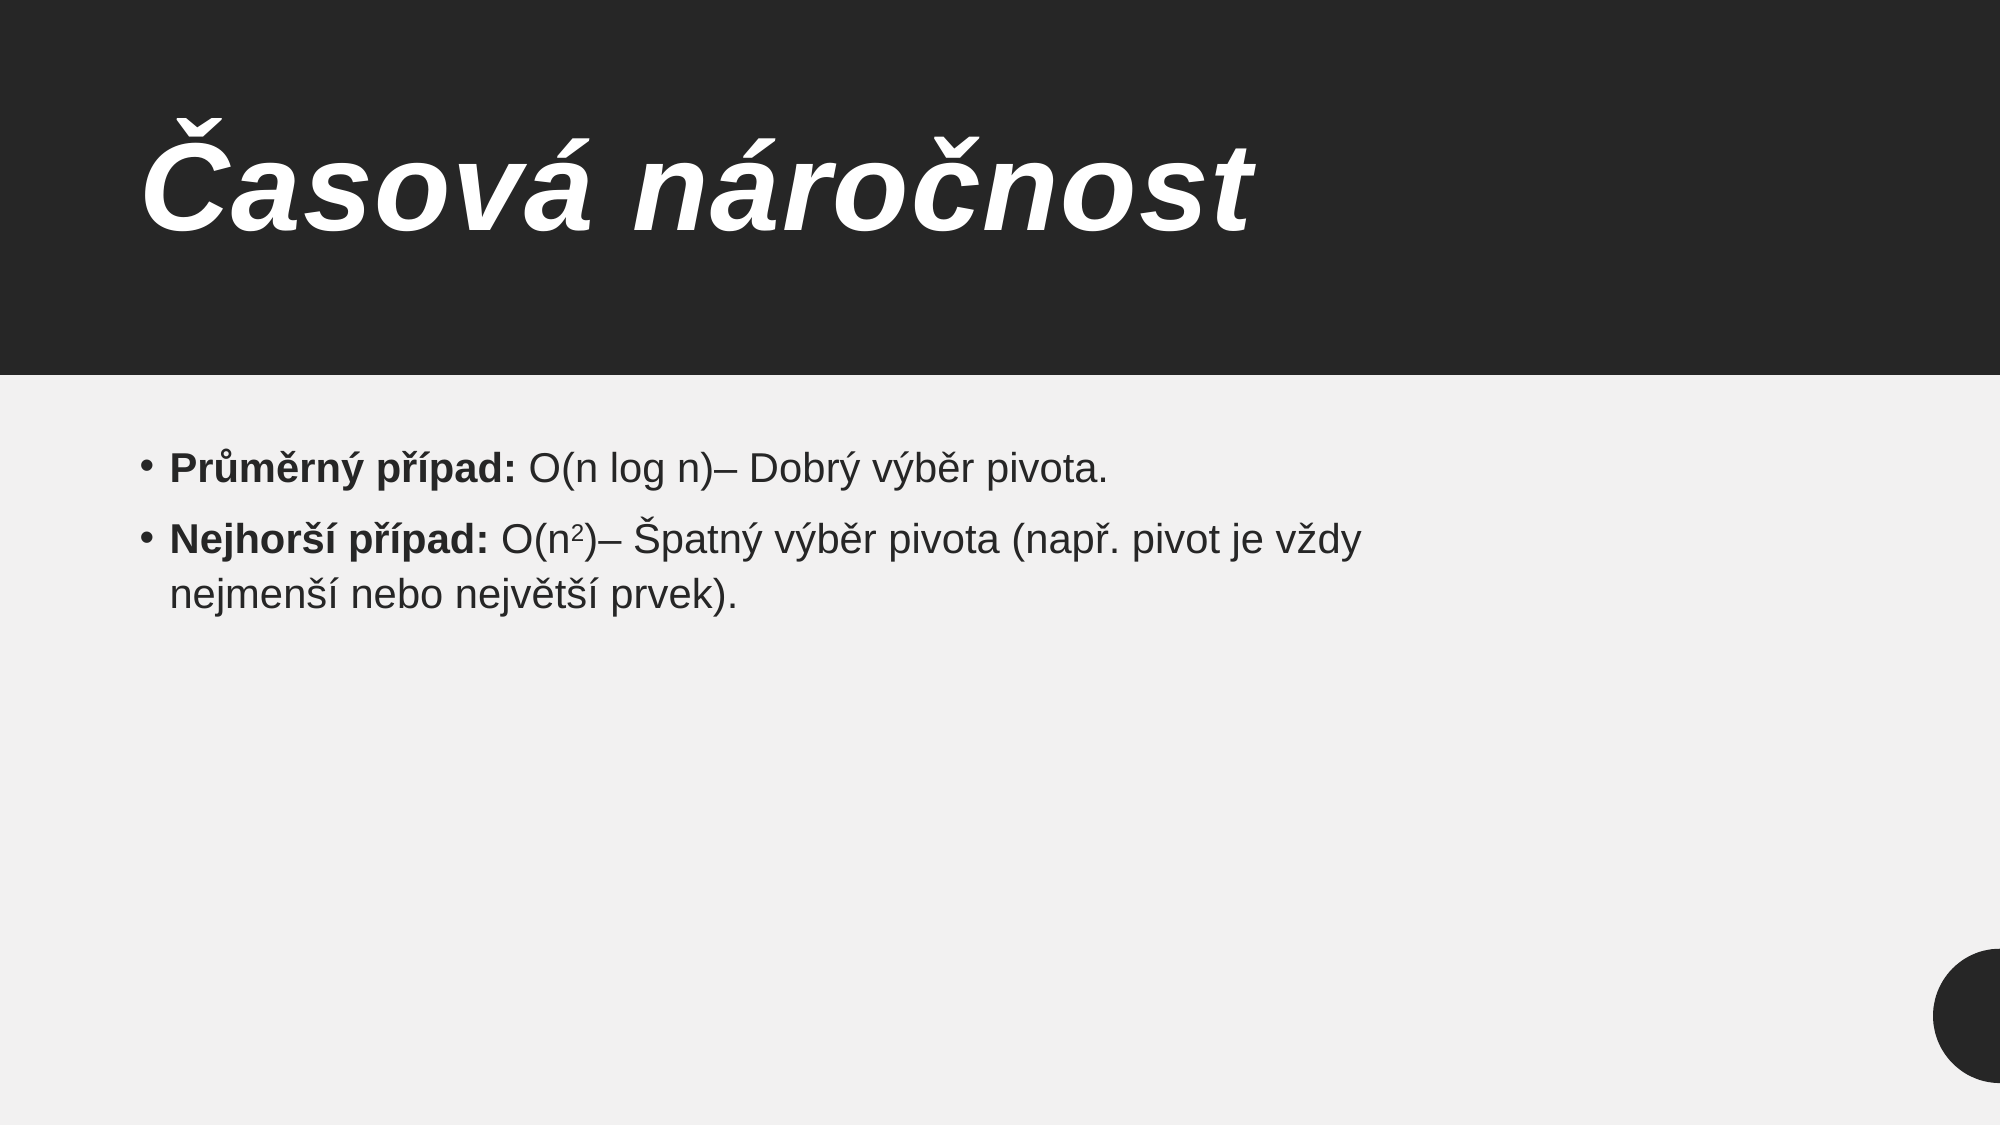

# Časová náročnost
Průměrný případ: O(n log n)– Dobrý výběr pivota.
Nejhorší případ: O(n2)– Špatný výběr pivota (např. pivot je vždy nejmenší nebo největší prvek).